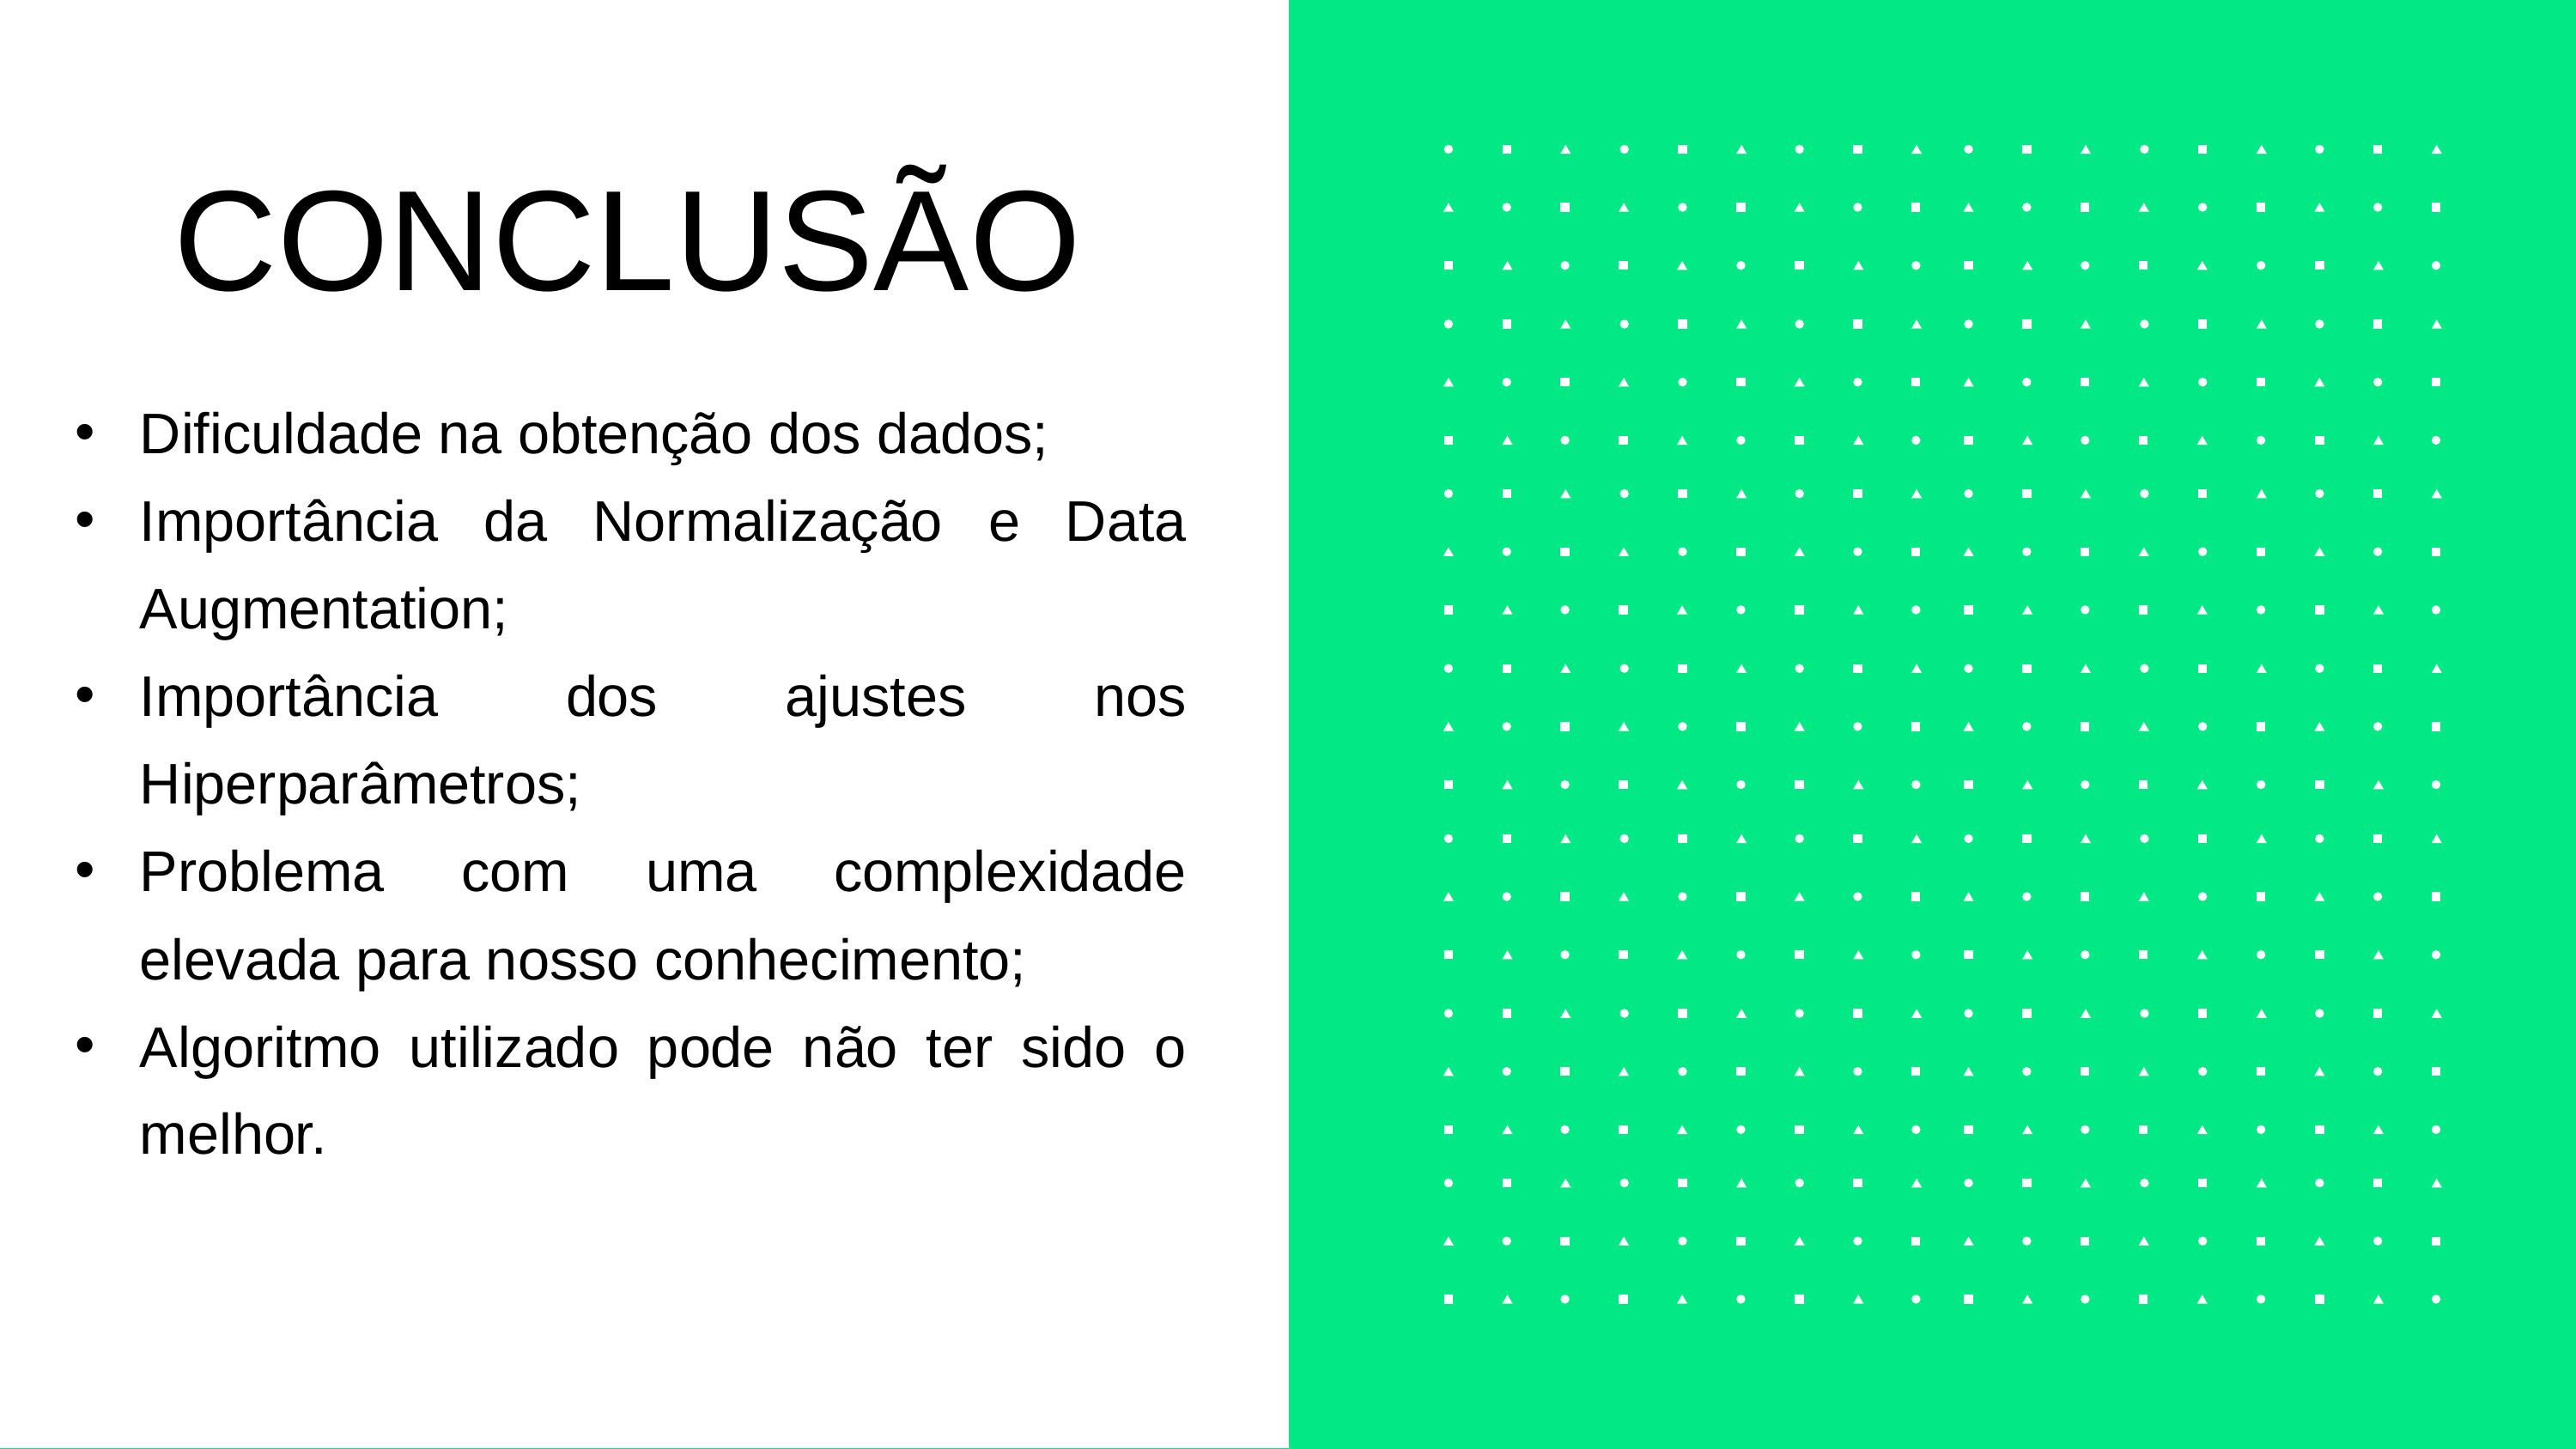

CONCLUSÃO

Dificuldade na obtenção dos dados;
Importância da Normalização e Data Augmentation;
Importância dos ajustes nos Hiperparâmetros;
Problema com uma complexidade elevada para nosso conhecimento;
Algoritmo utilizado pode não ter sido o melhor.